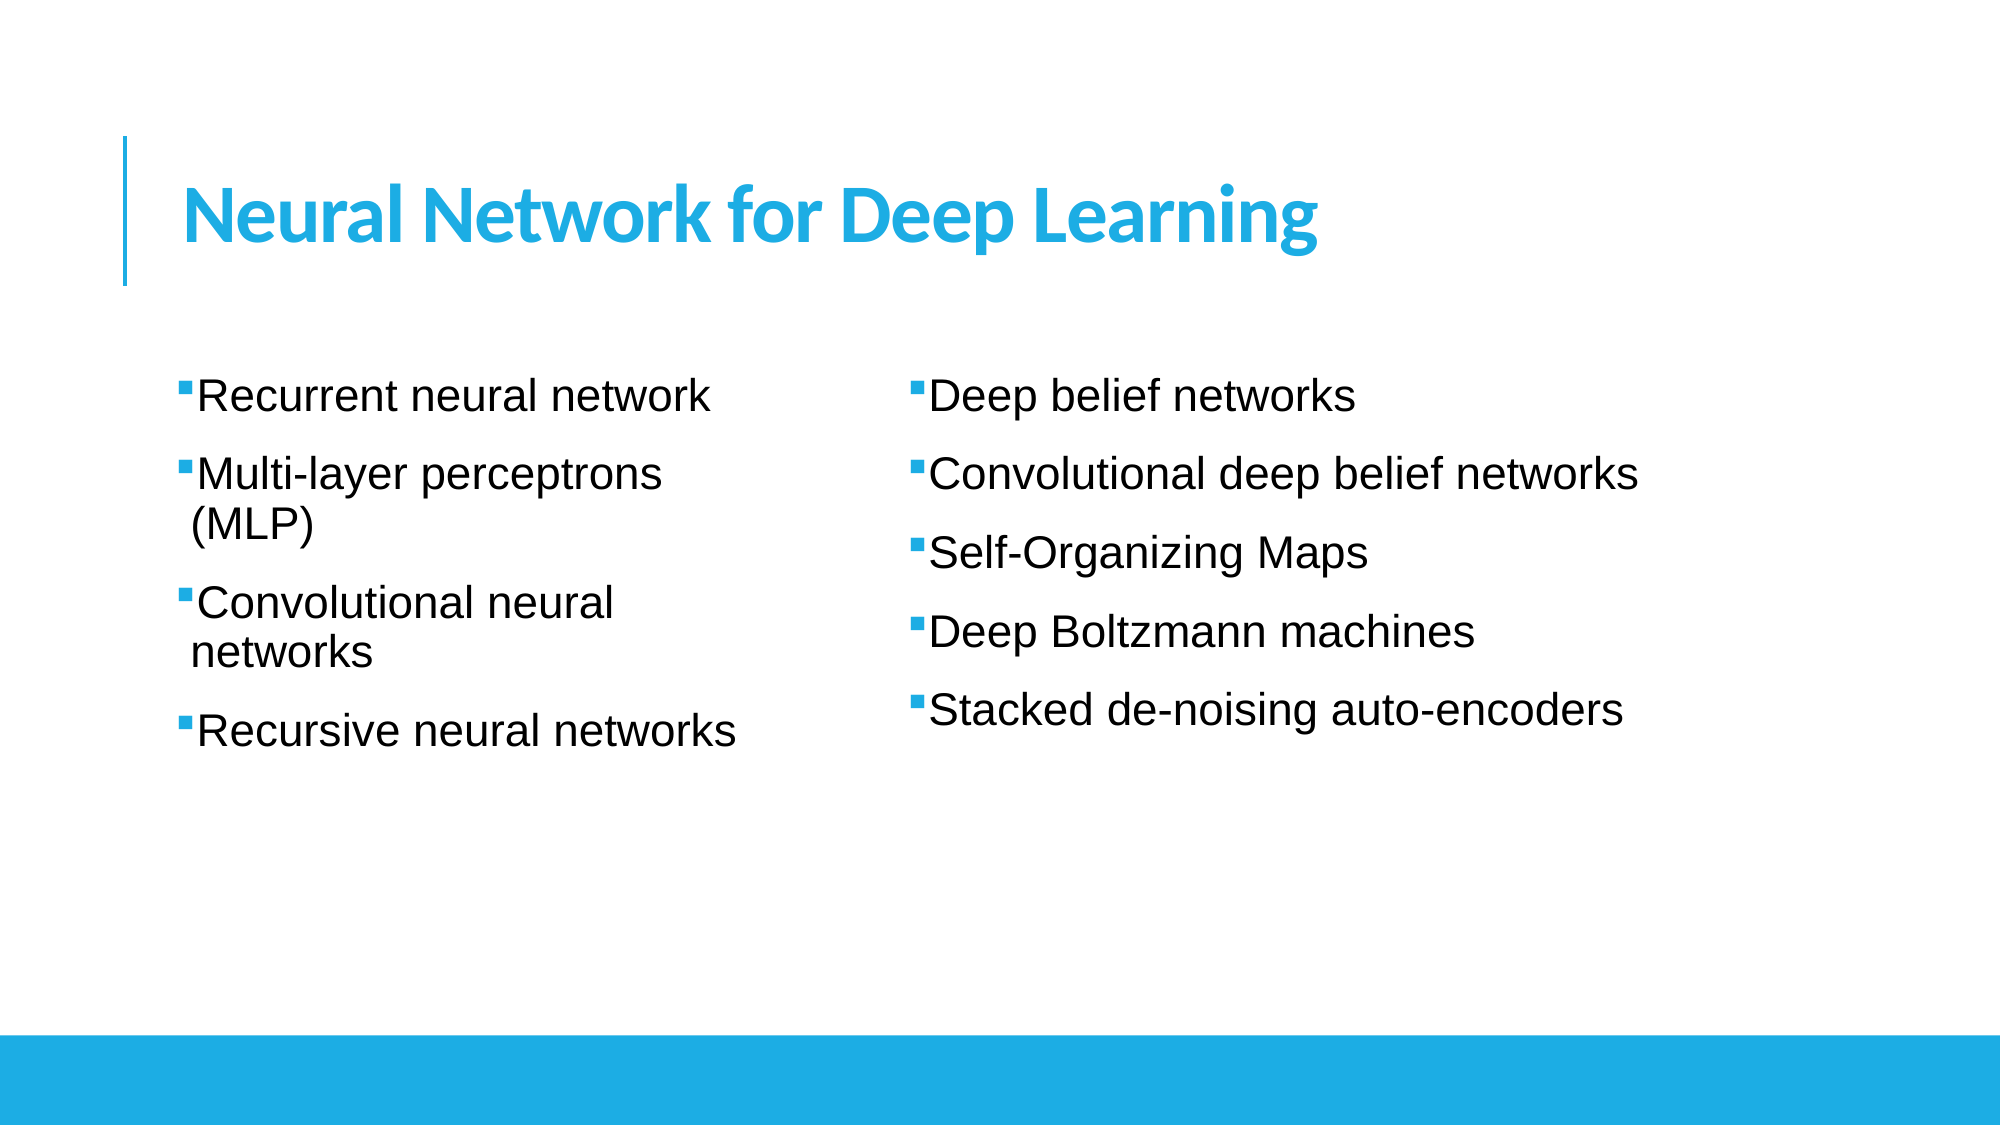

# Neural Network for Deep Learning
Deep belief networks
Convolutional deep belief networks
Self-Organizing Maps
Deep Boltzmann machines
Stacked de-noising auto-encoders
Recurrent neural network
Multi-layer perceptrons (MLP)
Convolutional neural networks
Recursive neural networks